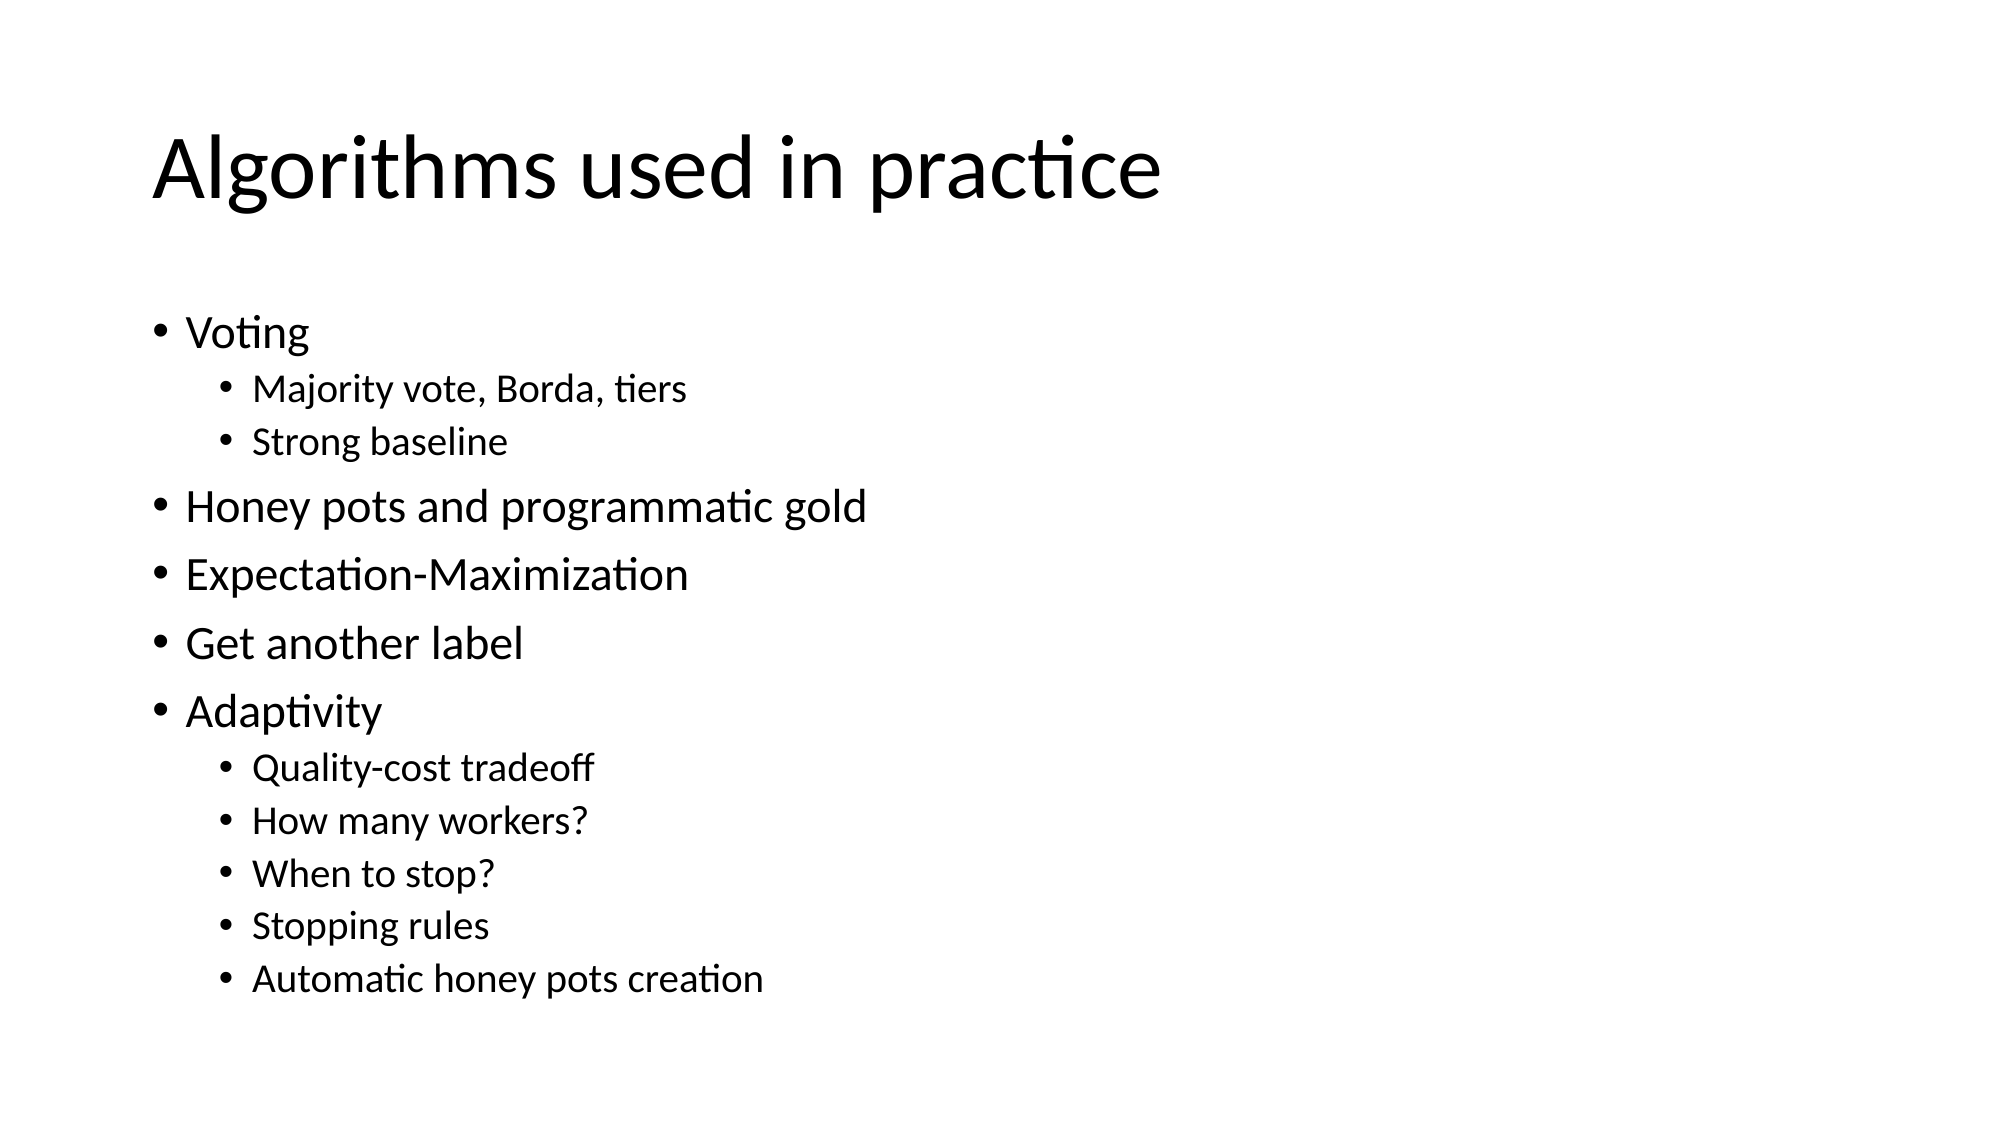

# Algorithms used in practice
Voting
Majority vote, Borda, tiers
Strong baseline
Honey pots and programmatic gold
Expectation-Maximization
Get another label
Adaptivity
Quality-cost tradeoff
How many workers?
When to stop?
Stopping rules
Automatic honey pots creation